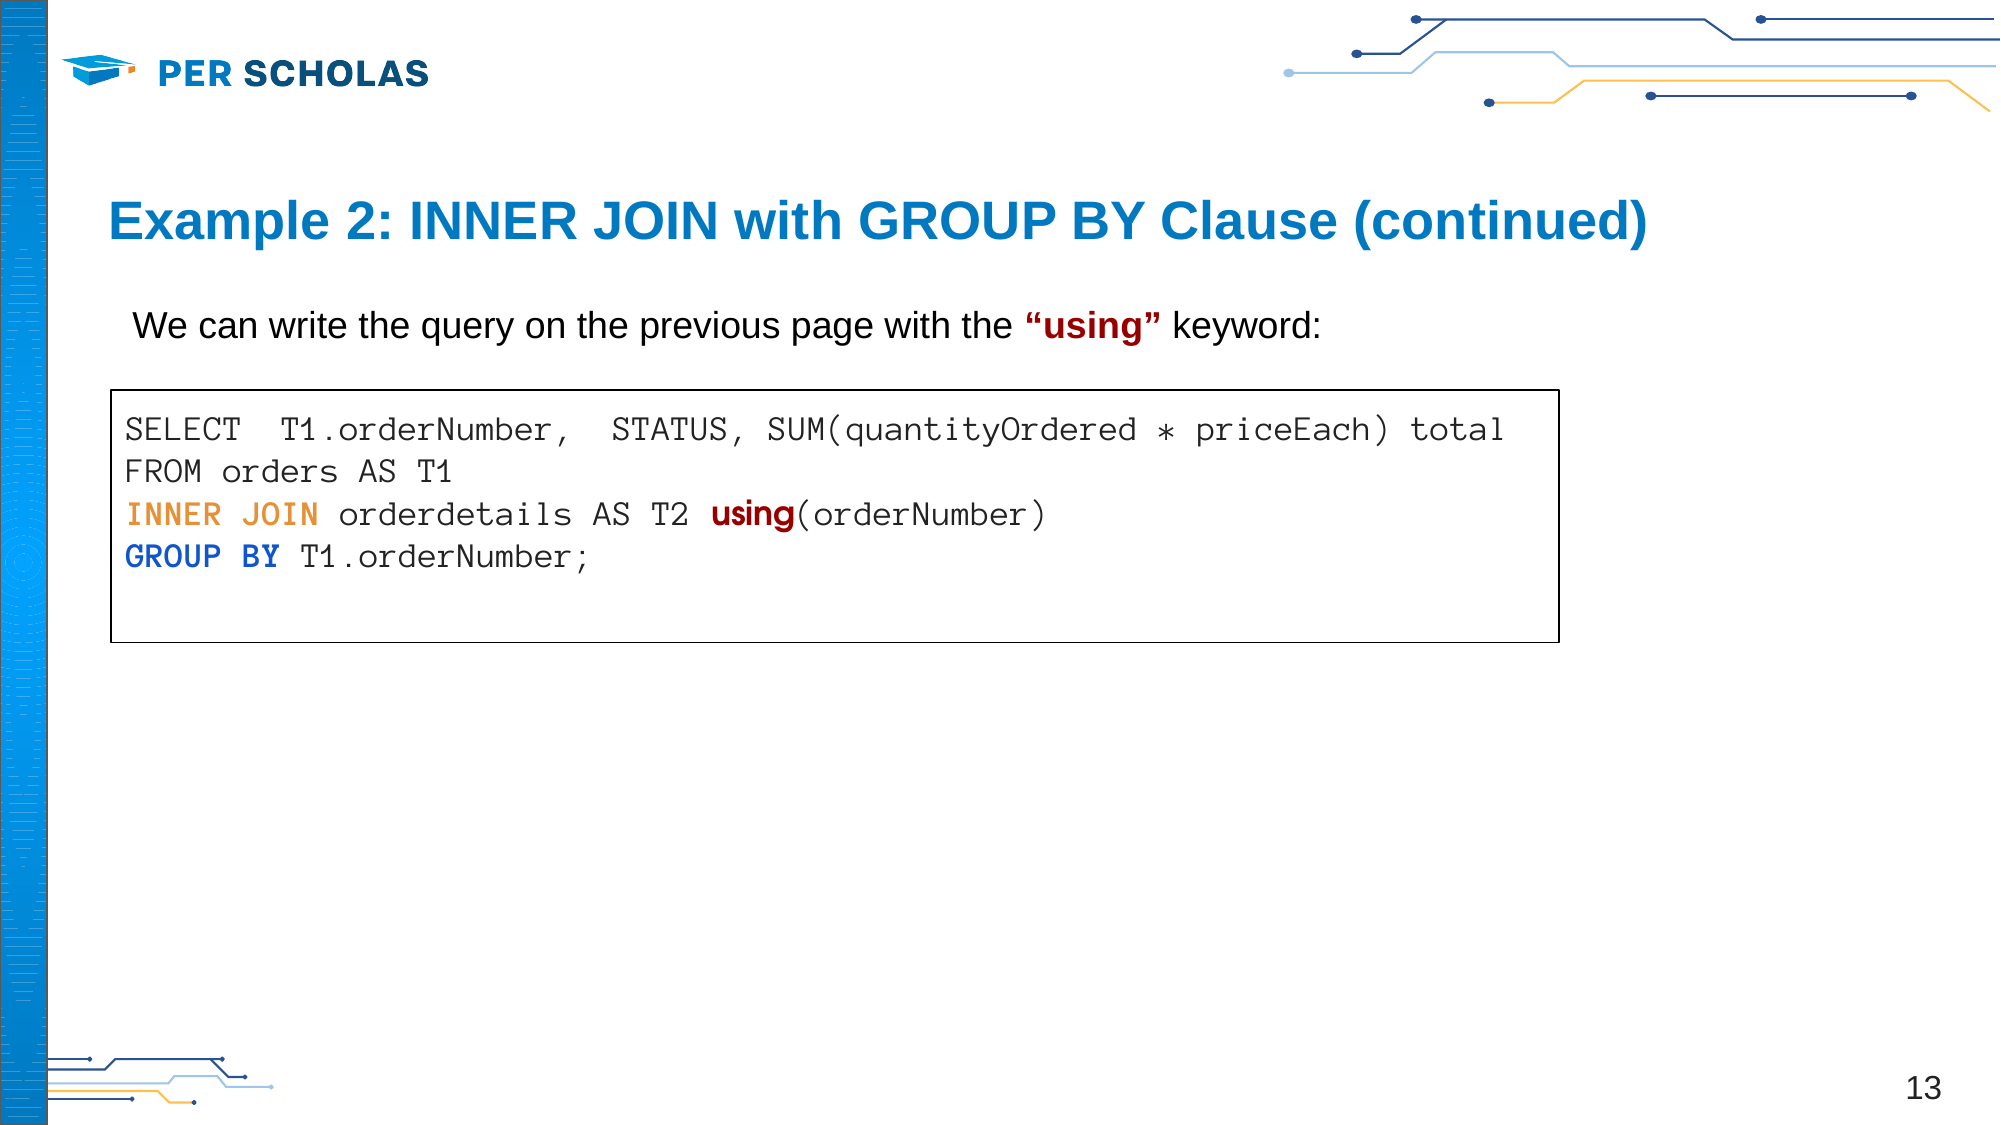

# Example 2: INNER JOIN with GROUP BY Clause (continued)
We can write the query on the previous page with the “using” keyword:
SELECT  T1.orderNumber,  STATUS, SUM(quantityOrdered * priceEach) total
FROM orders AS T1
INNER JOIN orderdetails AS T2 using(orderNumber)
GROUP BY T1.orderNumber;
13